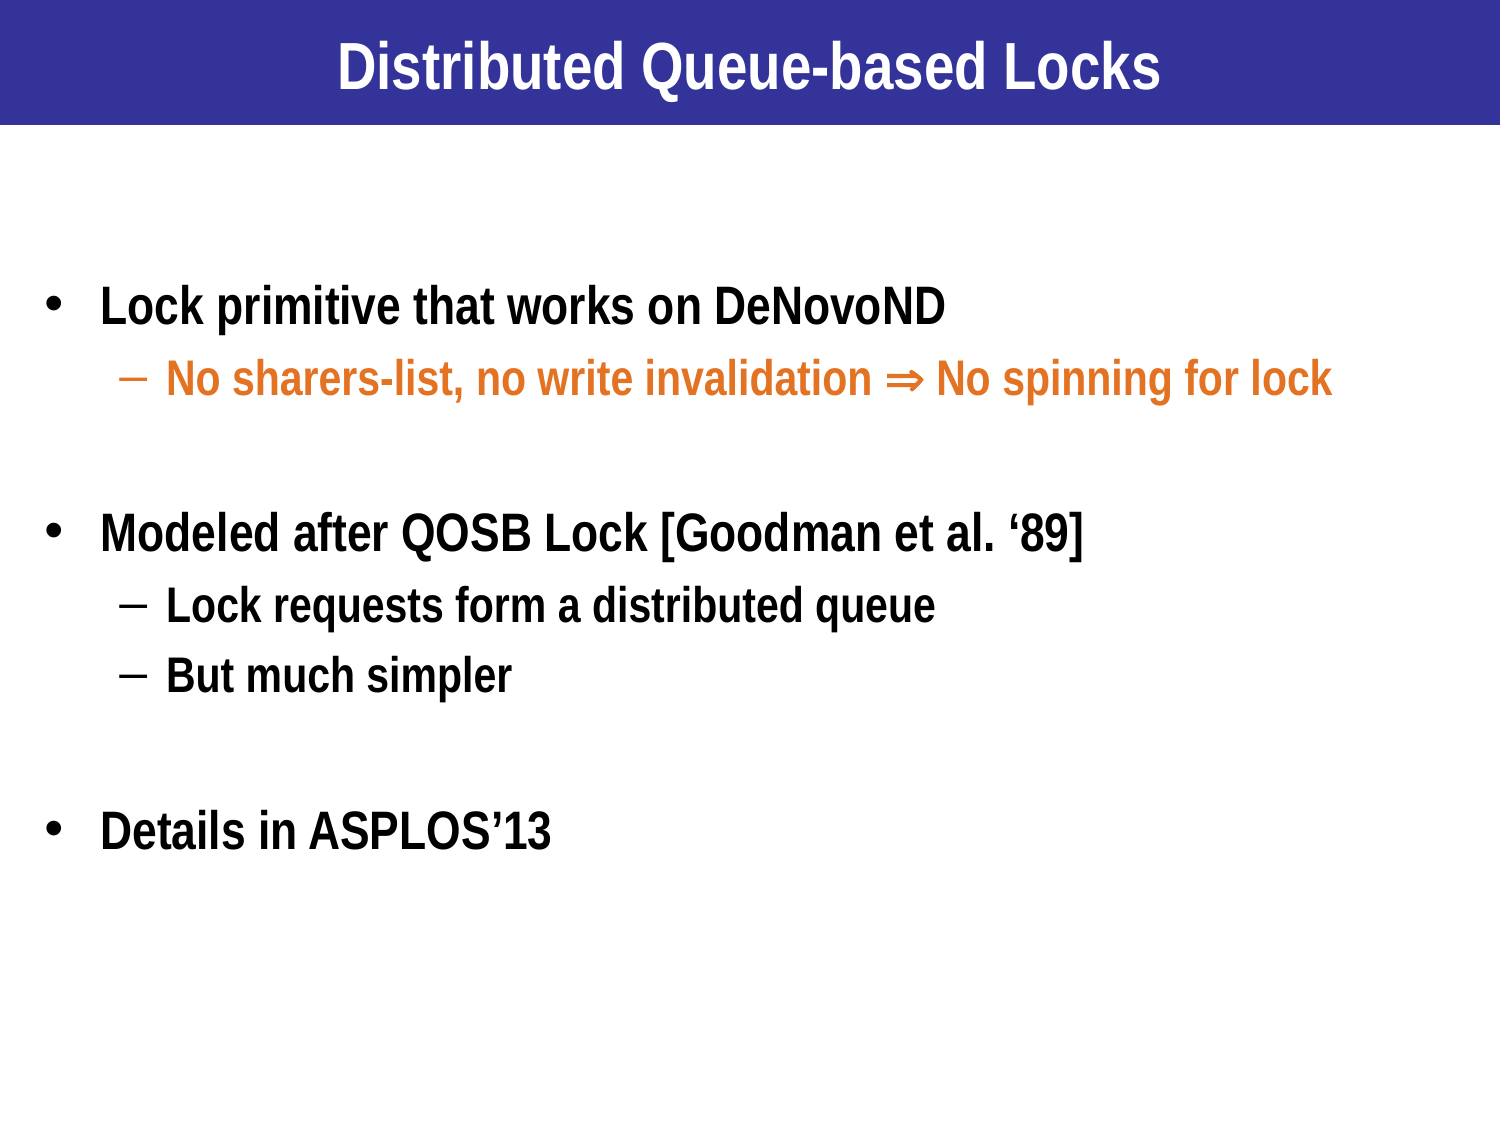

# Distributed Queue-based Locks
Lock primitive that works on DeNovoND
No sharers-list, no write invalidation ⇒ No spinning for lock

Modeled after QOSB Lock [Goodman et al. ‘89]
Lock requests form a distributed queue
But much simpler

Details in ASPLOS’13